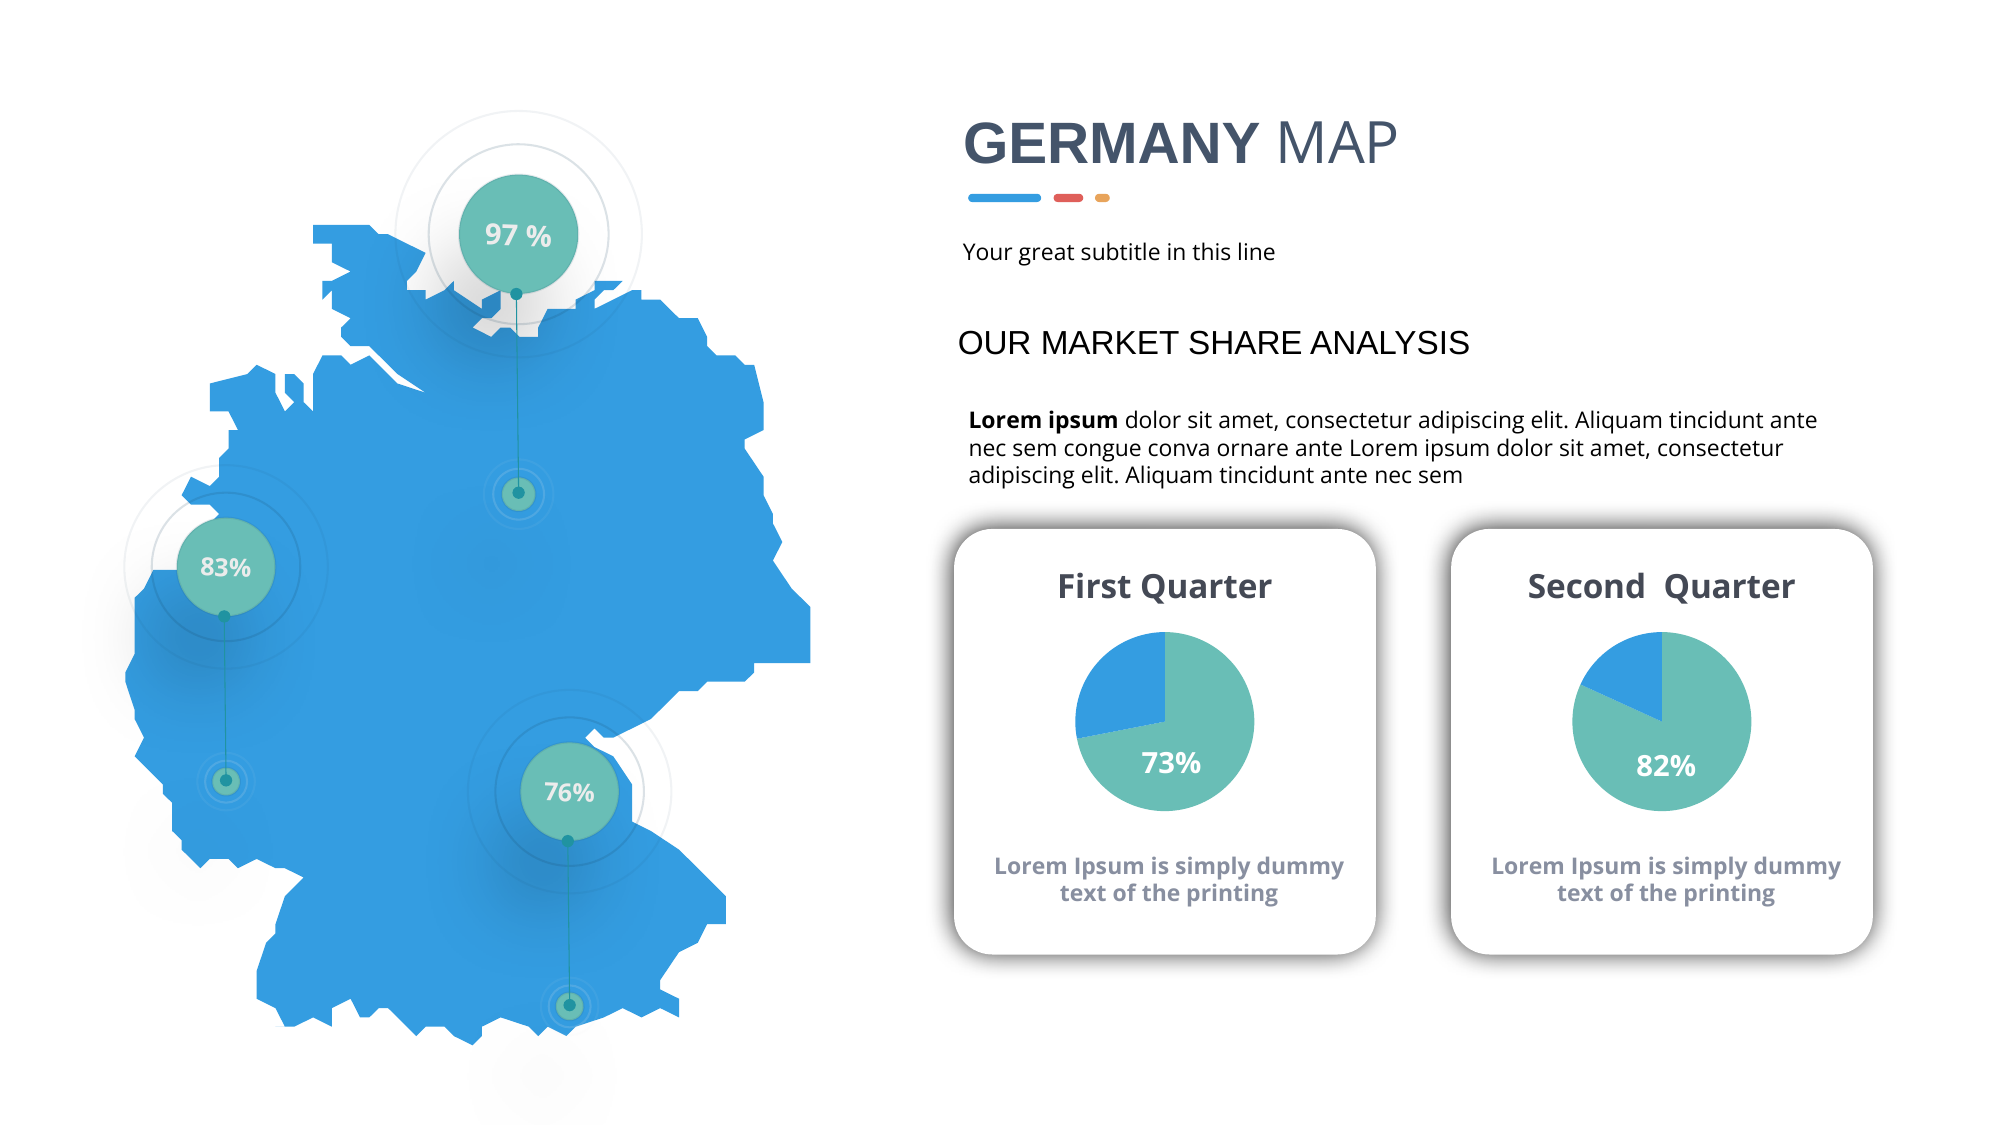

GERMANY MAP

97 %

Your great subtitle in this line

OUR MARKET SHARE ANALYSIS
Lorem ipsum dolor sit amet, consectetur adipiscing elit. Aliquam tincidunt ante nec sem congue conva ornare ante Lorem ipsum dolor sit amet, consectetur adipiscing elit. Aliquam tincidunt ante nec sem

83%

First Quarter

### Chart

| Category | Sales |
|---|---|
| 1st Qtr | 8.2 |
| 2nd Qtr | 3.2 |
73%
Lorem Ipsum is simply dummy text of the printing

Second  Quarter

### Chart

| Category | Sales |
|---|---|
| 1st Qtr | 9.0 |
| 2nd Qtr | 2.0 |
82%
Lorem Ipsum is simply dummy text of the printing

76%